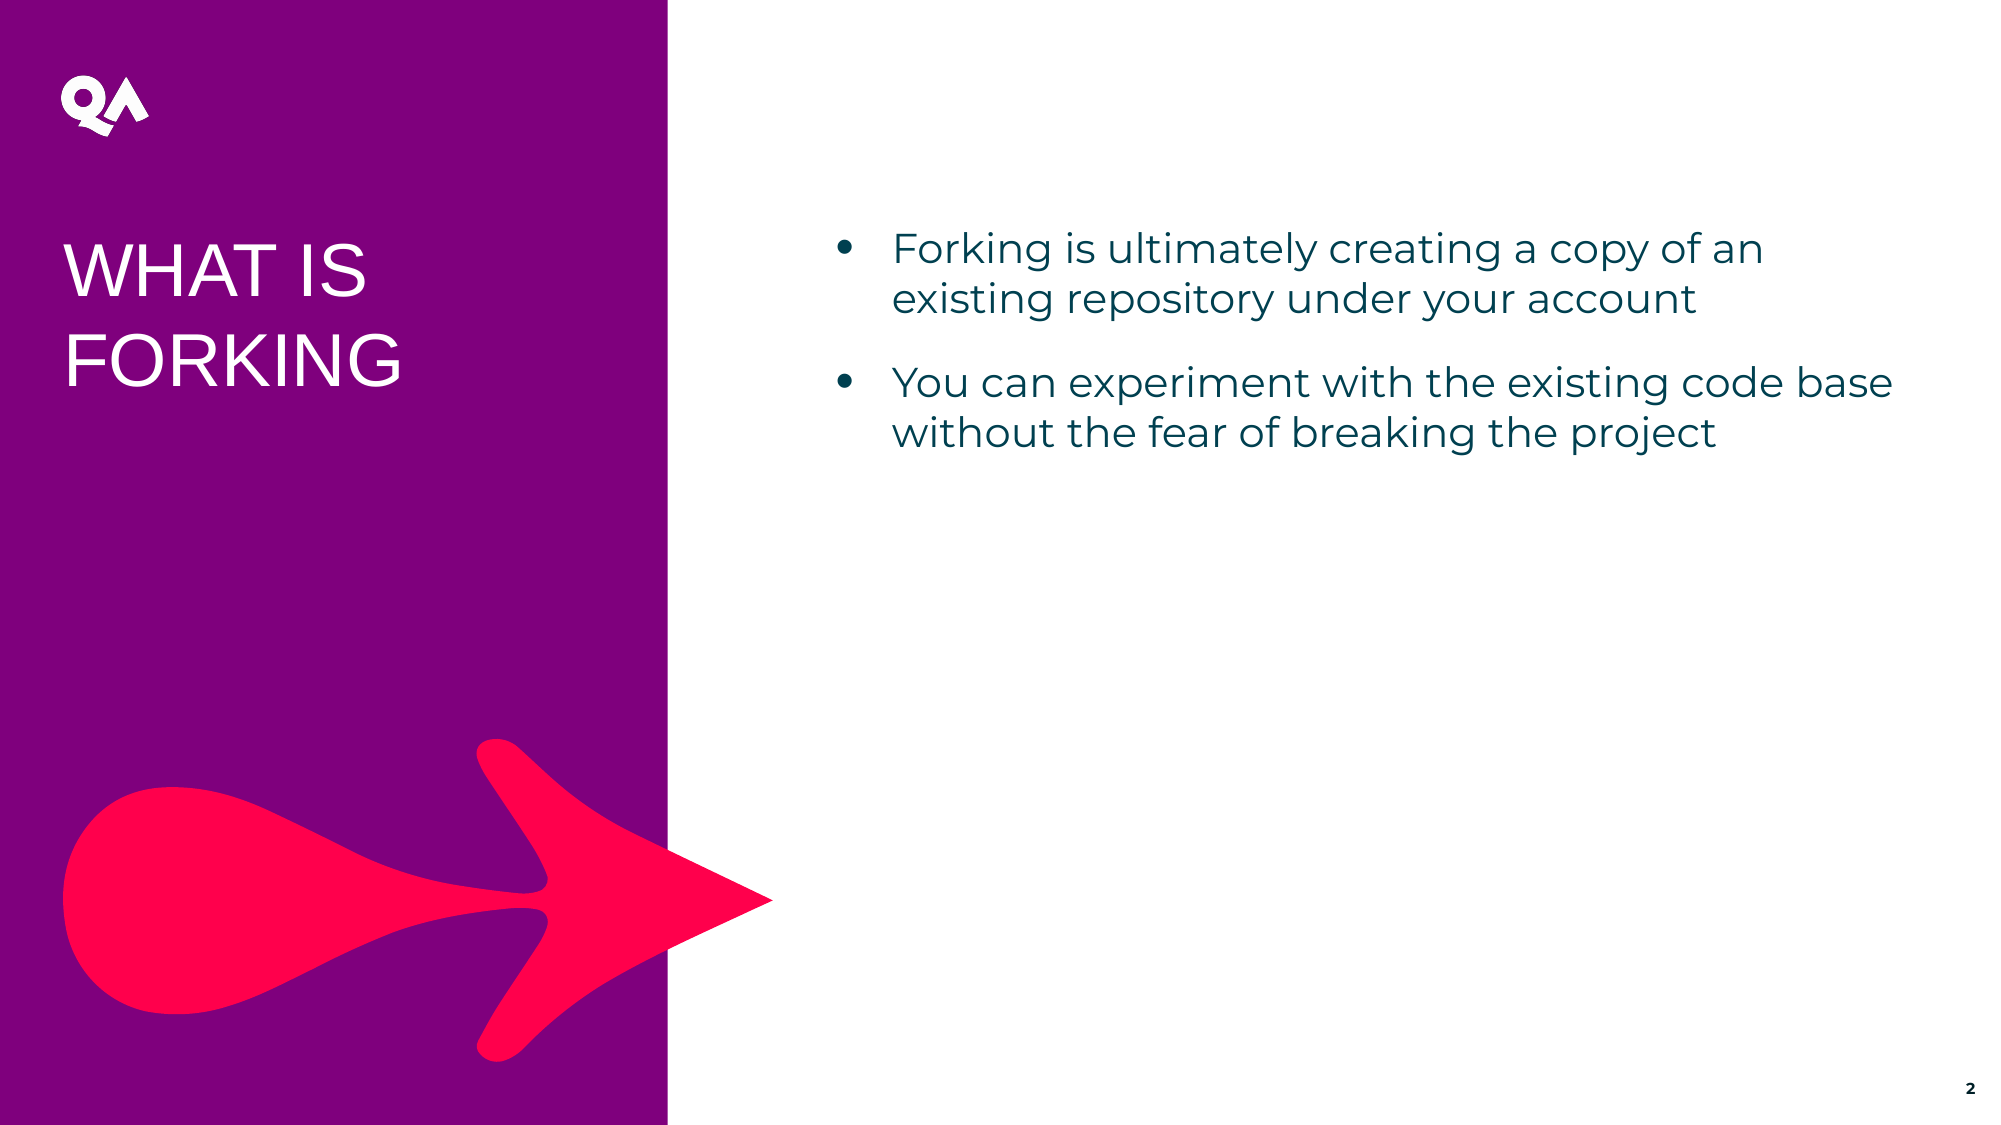

What is forking
Forking is ultimately creating a copy of an
existing repository under your account
You can experiment with the existing code base without the fear of breaking the project
2